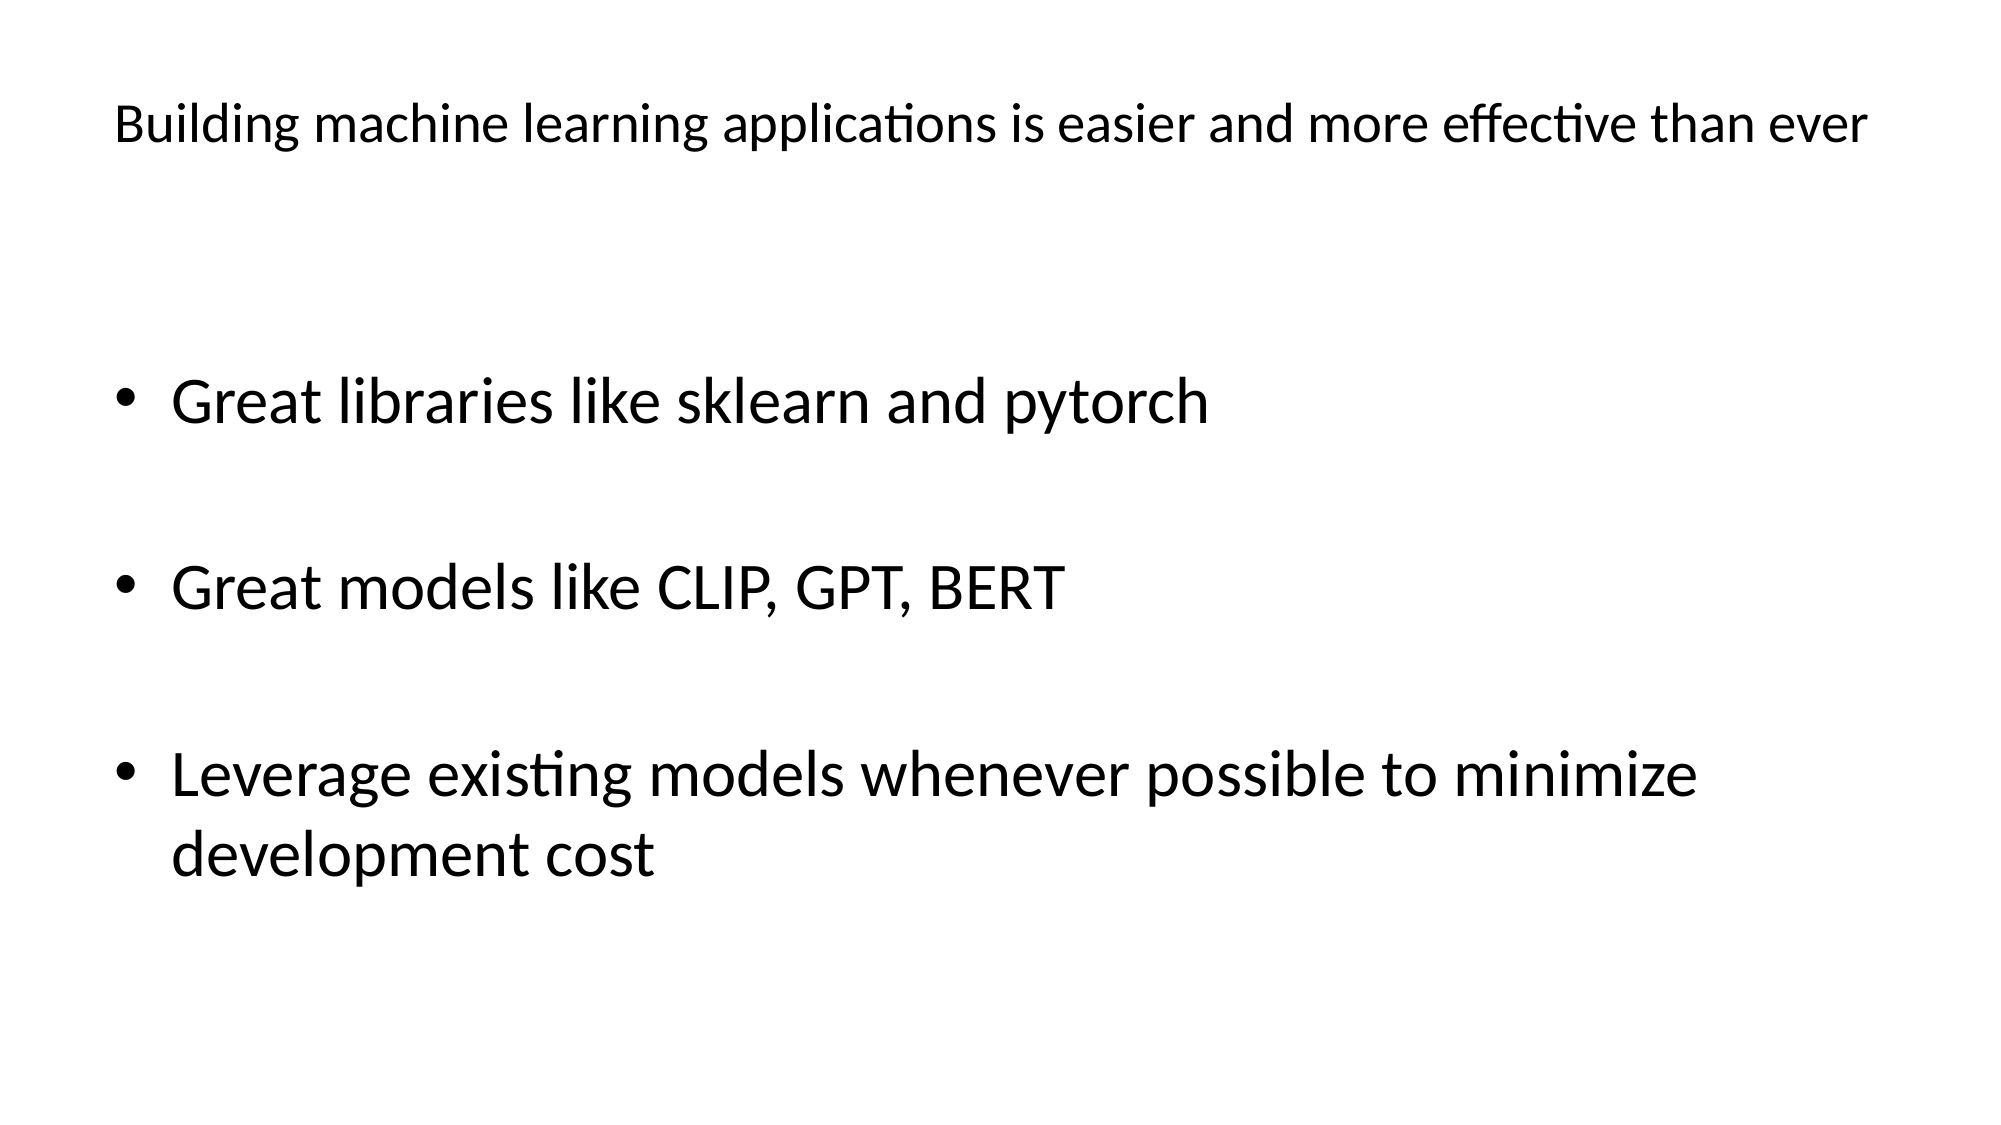

# Building machine learning applications is easier and more effective than ever

Great libraries like sklearn and pytorch

Great models like CLIP, GPT, BERT

Leverage existing models whenever possible to minimize development cost